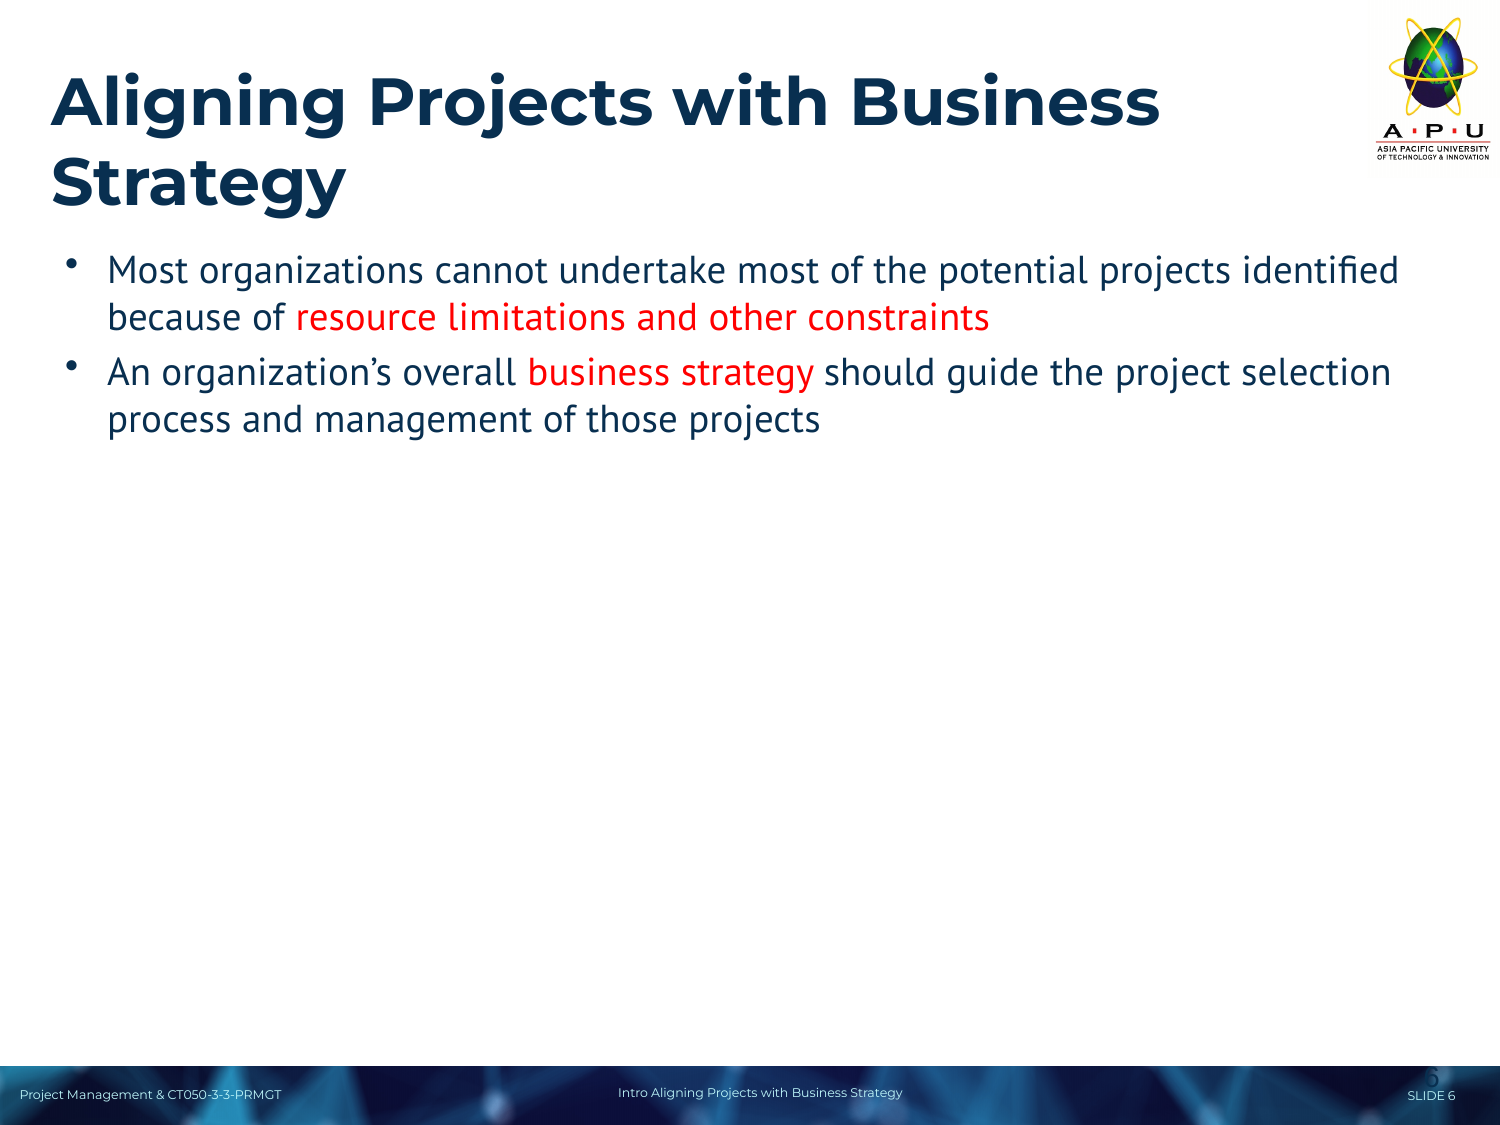

# Aligning Projects with Business Strategy
Most organizations cannot undertake most of the potential projects identified because of resource limitations and other constraints
An organization’s overall business strategy should guide the project selection process and management of those projects

6